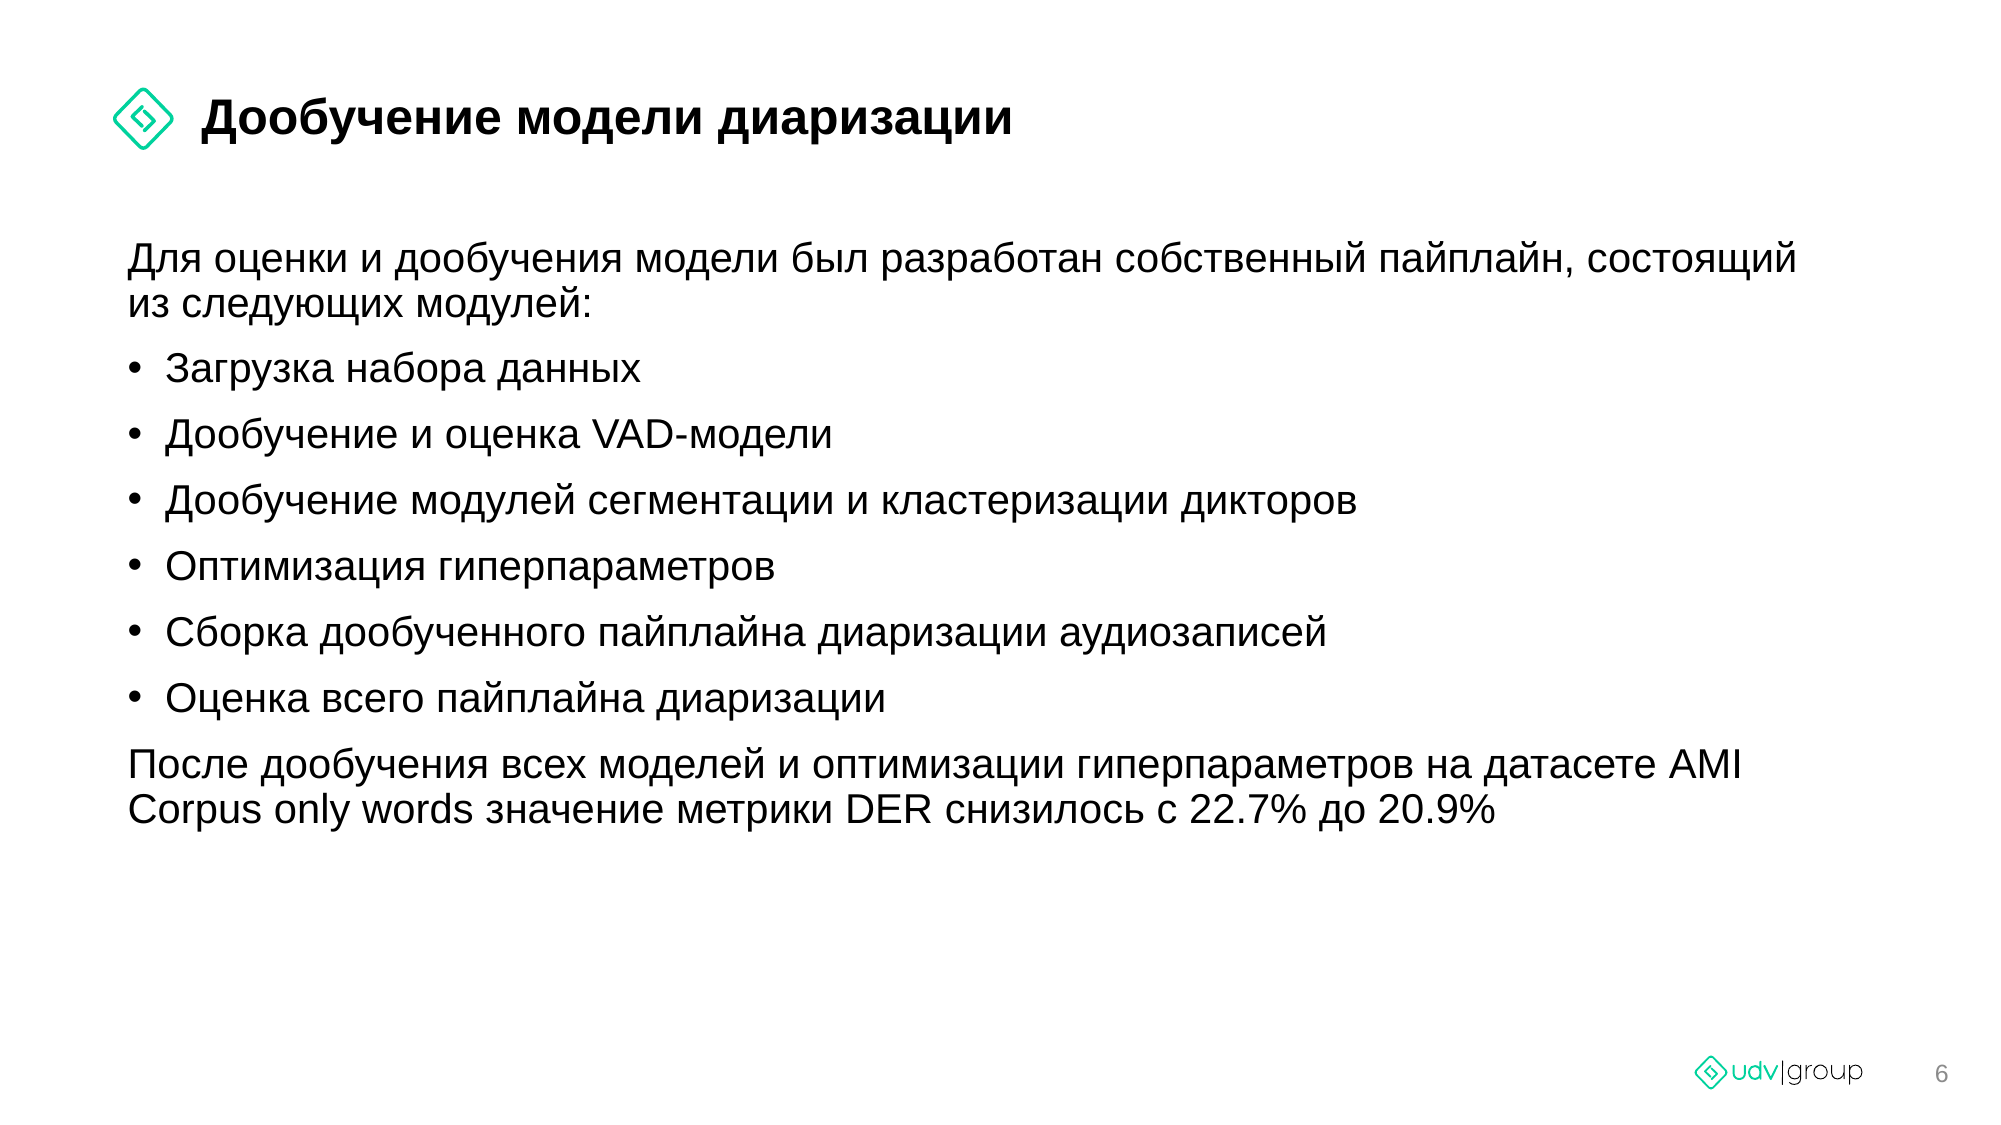

# Дообучение модели диаризации
Для оценки и дообучения модели был разработан собственный пайплайн, состоящий из следующих модулей:
Загрузка набора данных
Дообучение и оценка VAD-модели
Дообучение модулей сегментации и кластеризации дикторов
Оптимизация гиперпараметров
Сборка дообученного пайплайна диаризации аудиозаписей
Оценка всего пайплайна диаризации
После дообучения всех моделей и оптимизации гиперпараметров на датасете AMI Corpus only words значение метрики DER снизилось с 22.7% до 20.9%

6